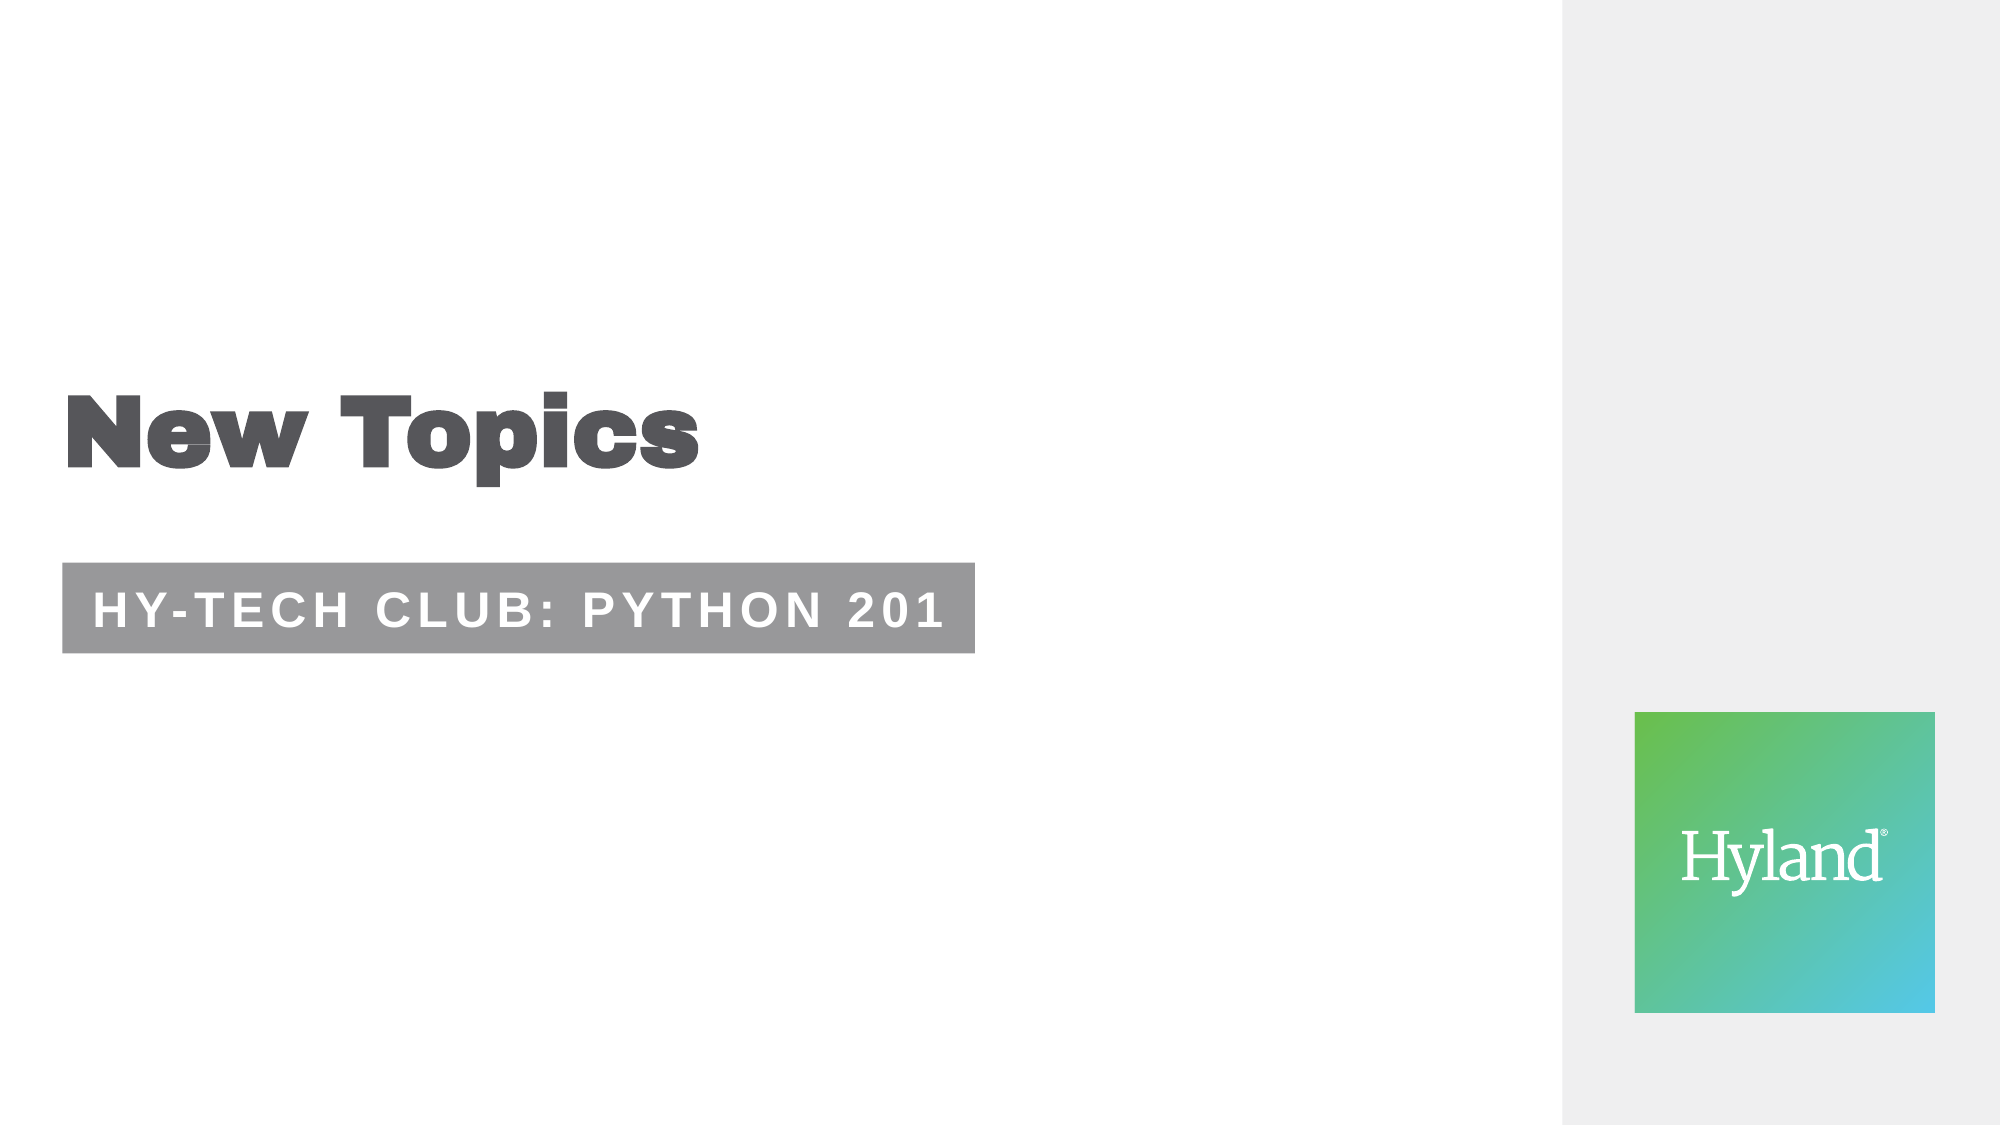

# New Topics
Hy-Tech Club: Python 201